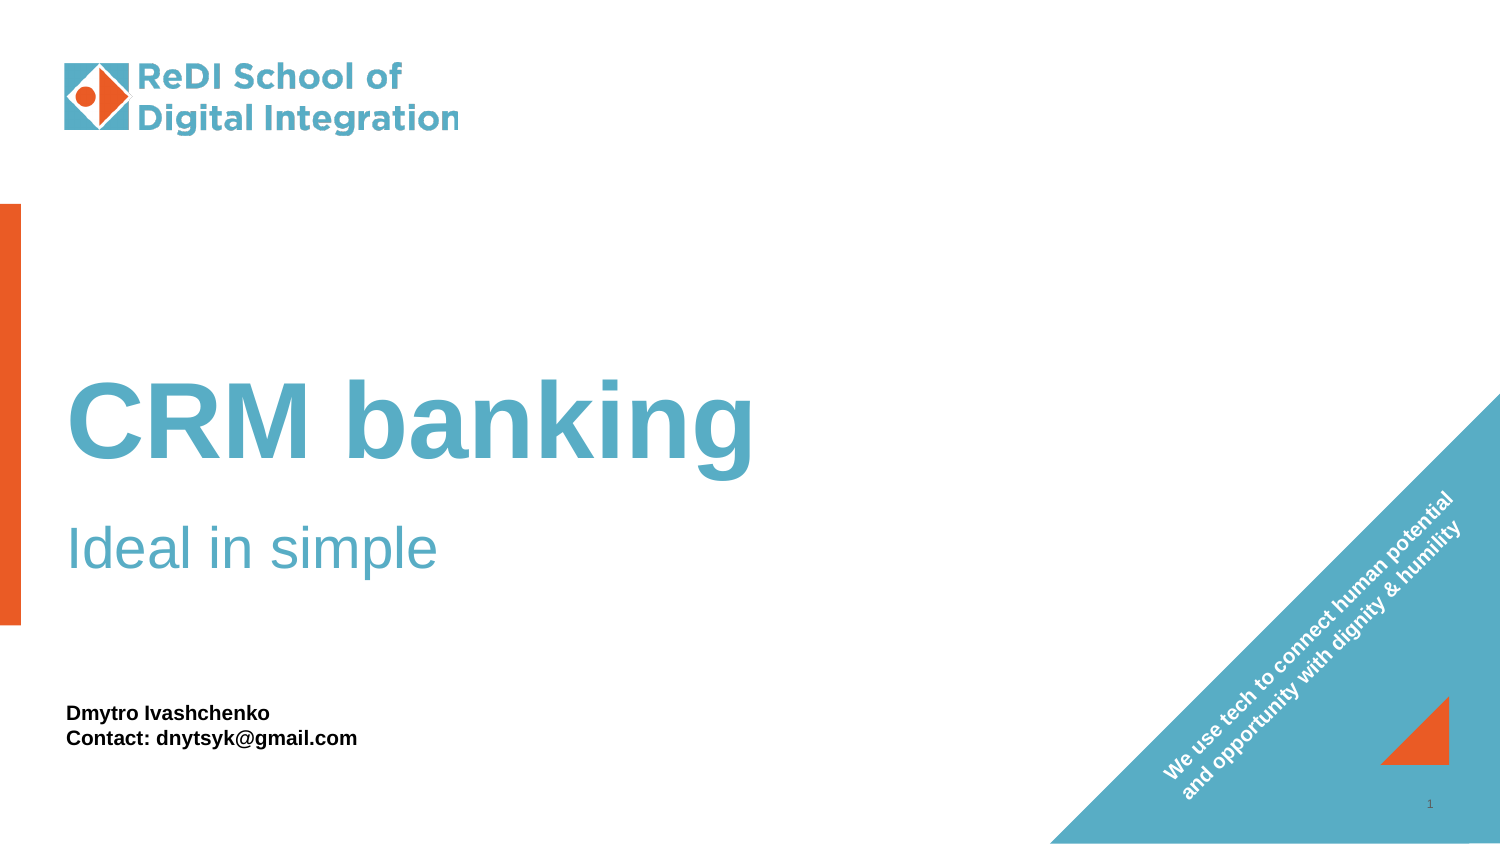

# CRM banking
Ideal in simple
Dmytro Ivashchenko
Contact: dnytsyk@gmail.com
1